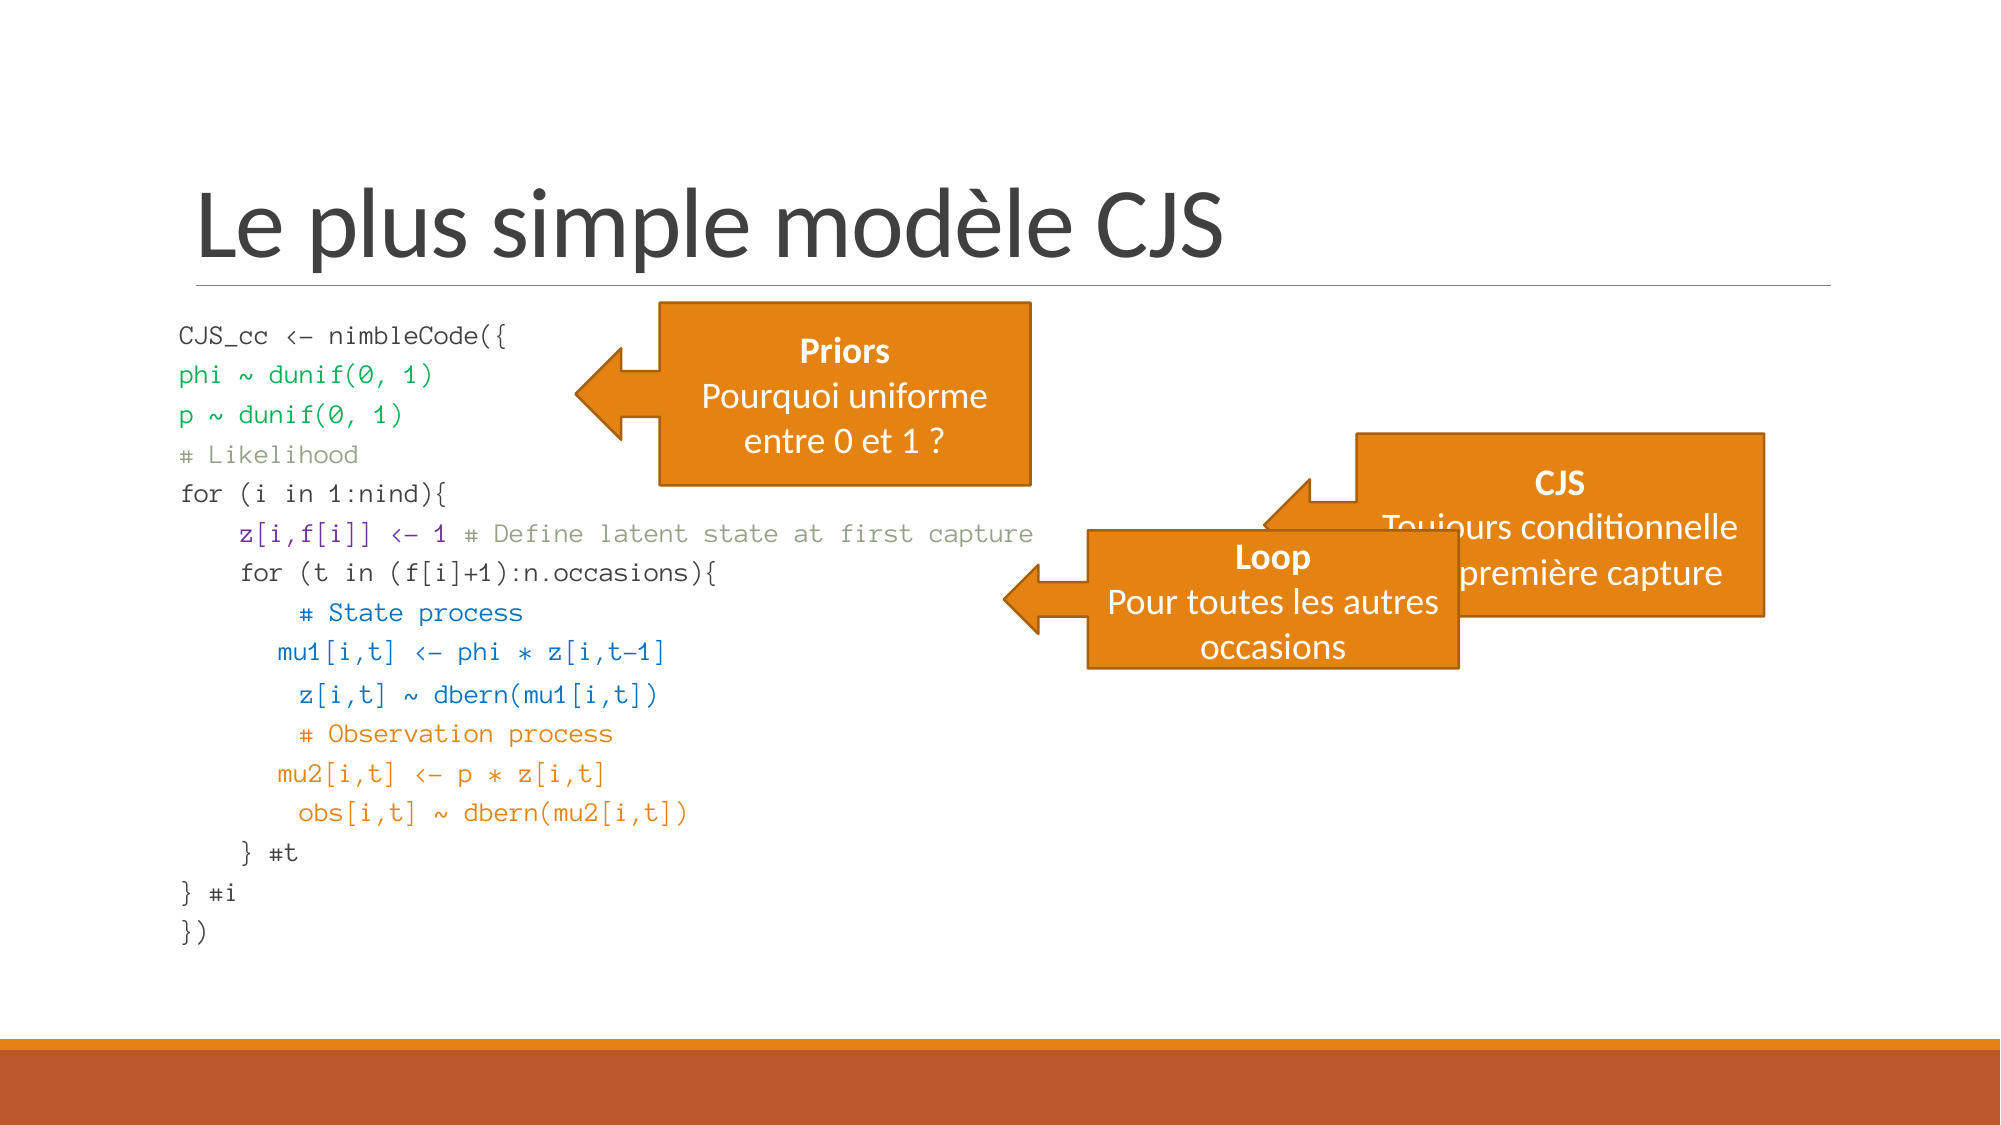

# Le plus simple modèle CJS
CJS_cc <- nimbleCode({
phi ~ dunif(0, 1)
p ~ dunif(0, 1)
# Likelihood
for (i in 1:nind){
    z[i,f[i]] <- 1 # Define latent state at first capture
    for (t in (f[i]+1):n.occasions){
        # State process
	mu1[i,t] <- phi * z[i,t-1]
        z[i,t] ~ dbern(mu1[i,t])
        # Observation process
  	mu2[i,t] <- p * z[i,t]
        obs[i,t] ~ dbern(mu2[i,t])
    } #t
} #i
})
Priors
Pourquoi uniforme entre 0 et 1 ?
CJS
Toujours conditionnelle à la première capture
Loop
Pour toutes les autres occasions